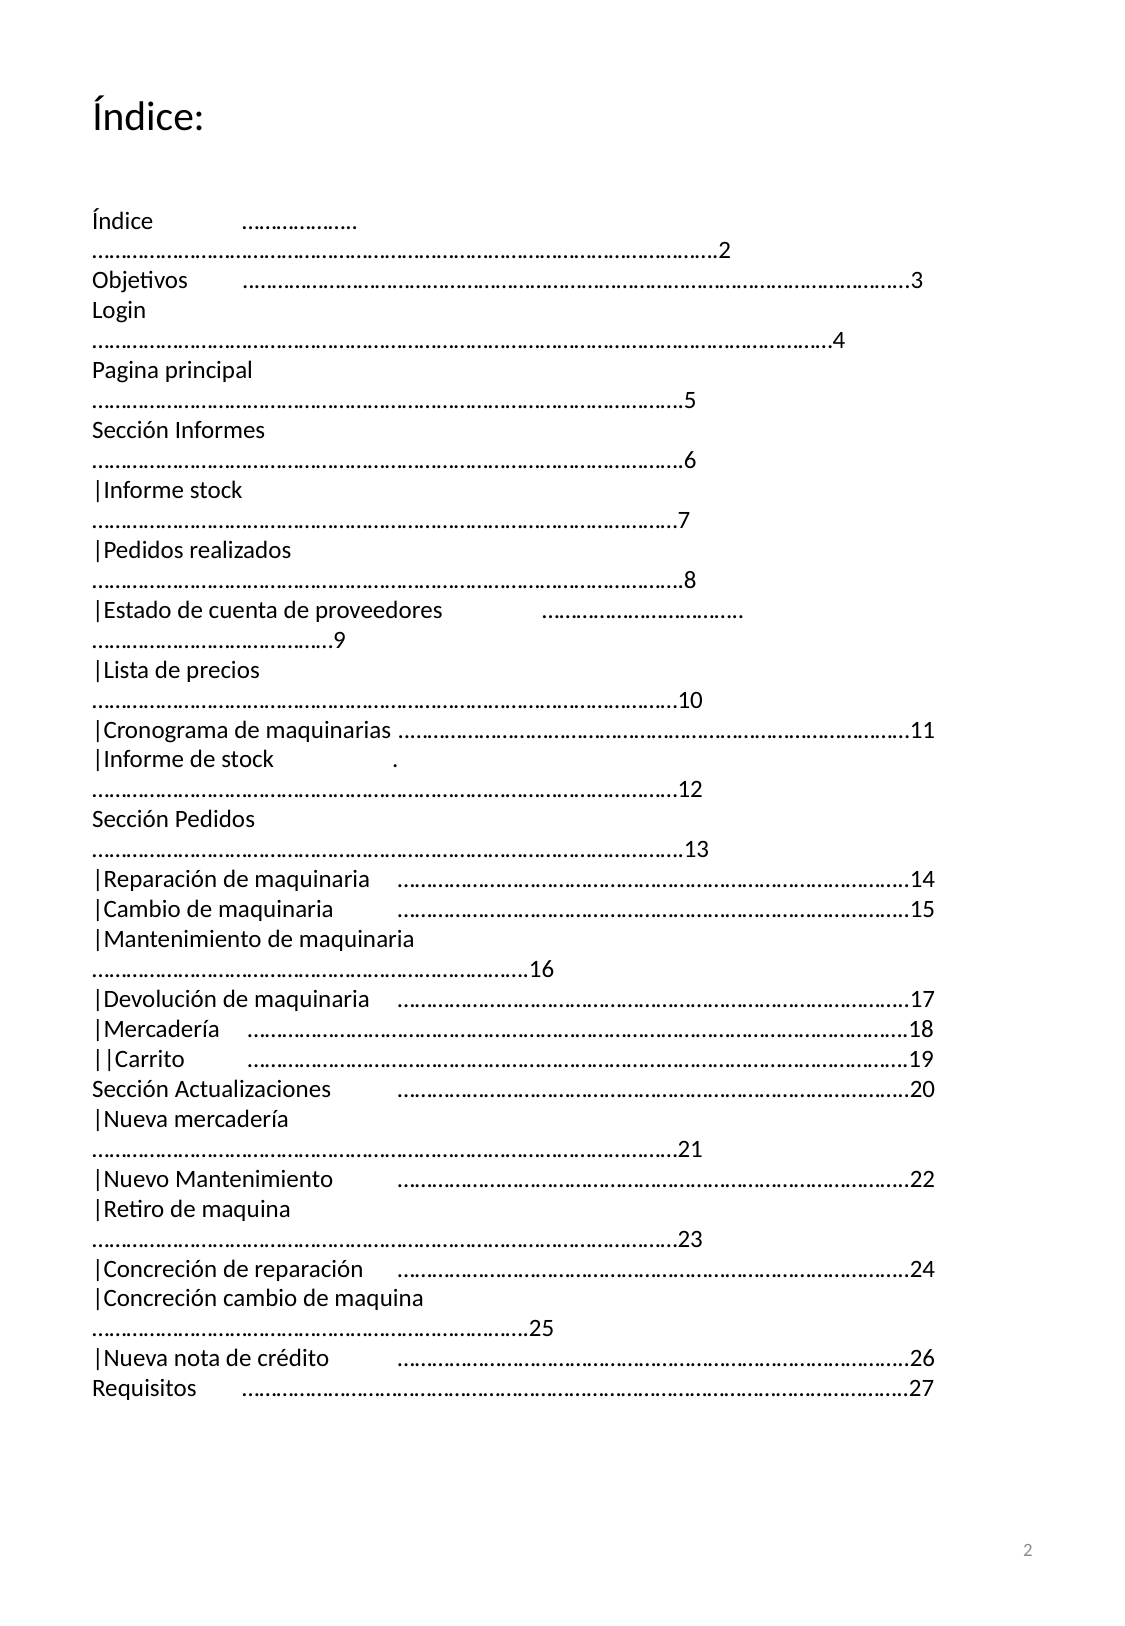

# Índice:
Índice	………………..……………………………………………………………………………………………….2
Objetivos	..…………………………………………………………………………………………………...3
Login	…………………………………………………………………………………………………………………4
Pagina principal 	………………………………………………………………………………………….5
Sección Informes 	………………………………………………………………………………………….6
|Informe stock	 …………………………………………………………………………………………7
|Pedidos realizados	………………………………………………………………………………………….8
|Estado de cuenta de proveedores	……………………………..……………………………………9
|Lista de precios	 …………………………………………………………………………………………10
|Cronograma de maquinarias	 ..……………………………………………………………………………11
|Informe de stock 	.…………………………………………………………………………………………12
Sección Pedidos 	………………………………………………………………………………………….13
|Reparación de maquinaria	 ……………………………………………………………………………..14
|Cambio de maquinaria	 ……………………………………………………………………………..15
|Mantenimiento de maquinaria	 ………………………………………………………………….16
|Devolución de maquinaria	 ……………………………………………………………………………..17
|Mercadería	 …………………………………………………………………………………………………….18
||Carrito	 …………………………………………………………………………………………………….19
Sección Actualizaciones	 ……………………………………………………………………………..20
|Nueva mercadería	 …………………………………………………………………………………………21
|Nuevo Mantenimiento	 ……………………………………………………………………………..22
|Retiro de maquina	 …………………………………………………………………………………………23
|Concreción de reparación	 ……………………………………………………………………………..24
|Concreción cambio de maquina	 ………………………………………………………………….25
|Nueva nota de crédito	 ……………………………………………………………………………..26
Requisitos	……………………………………………………………………………………………………..27

2